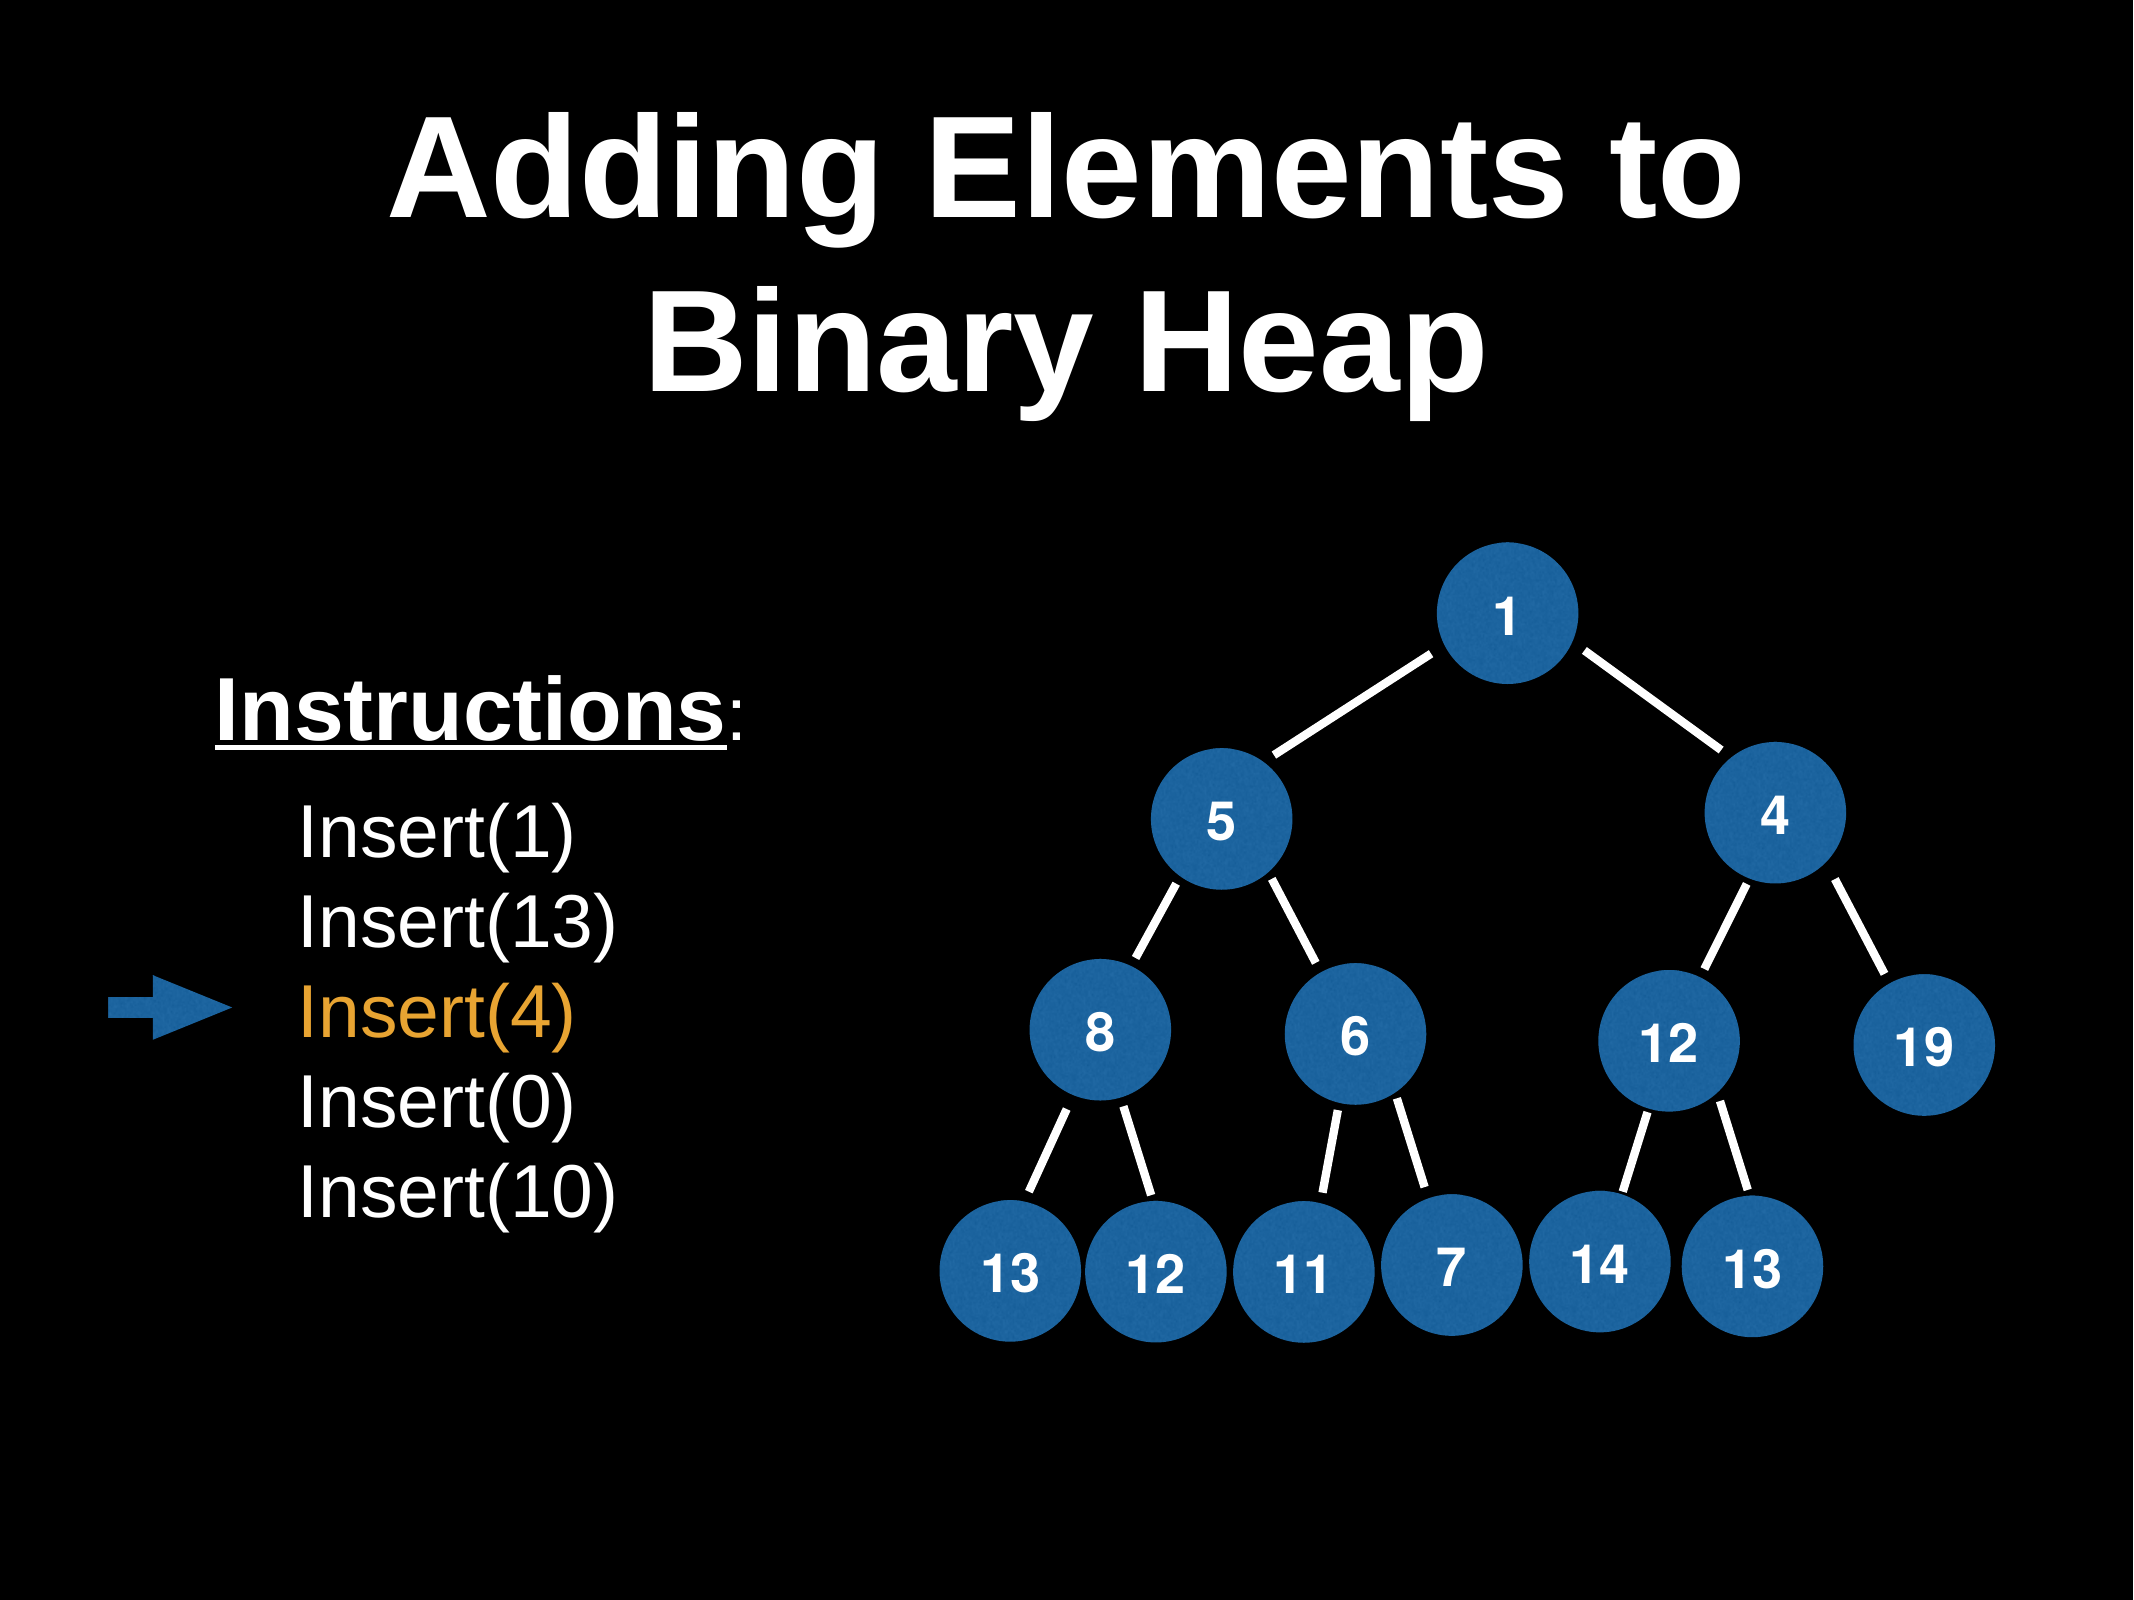

# Adding Elements to Binary Heap
1
Instructions:

4
5
Insert(1)
Insert(13)
Insert(4)
Insert(0)
Insert(10)

8
6
12
19

14
7
13
13
12
11